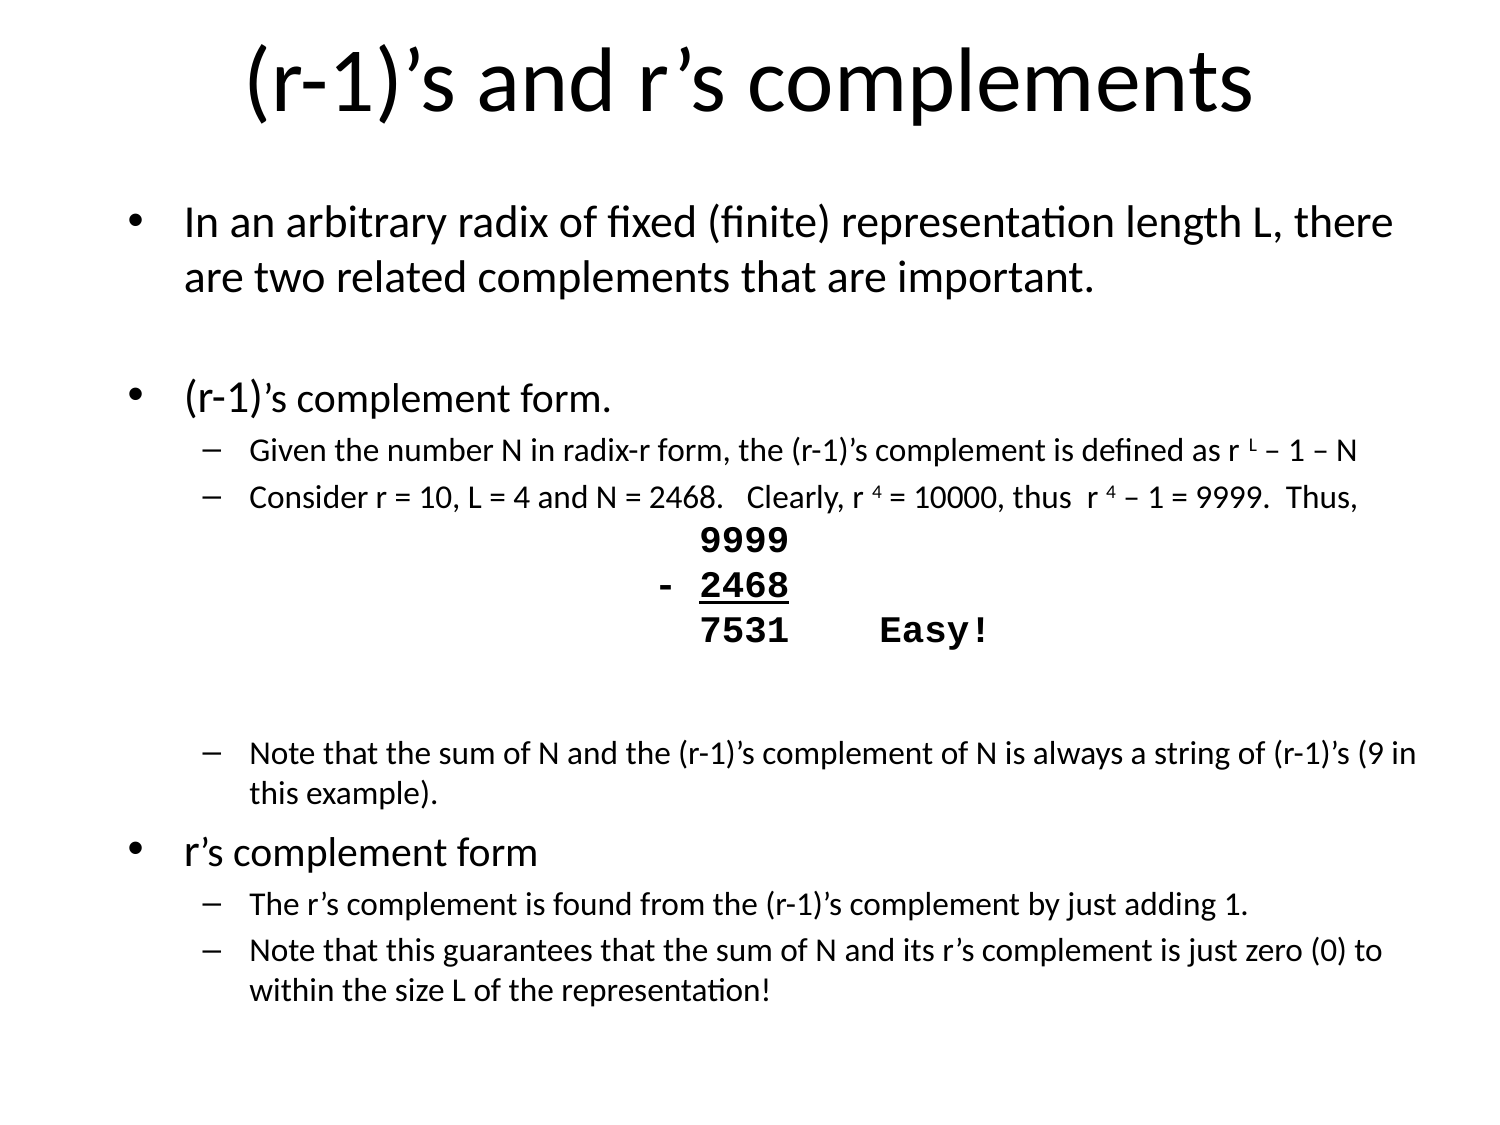

# (r-1)’s and r’s complements
In an arbitrary radix of fixed (finite) representation length L, there are two related complements that are important.
(r-1)’s complement form.
Given the number N in radix-r form, the (r-1)’s complement is defined as r L – 1 – N
Consider r = 10, L = 4 and N = 2468.   Clearly, r 4 = 10000, thus  r 4 – 1 = 9999.  Thus,
                    9999
                  - 2468
                    7531    Easy!

Note that the sum of N and the (r-1)’s complement of N is always a string of (r-1)’s (9 in this example).
r’s complement form
The r’s complement is found from the (r-1)’s complement by just adding 1.
Note that this guarantees that the sum of N and its r’s complement is just zero (0) to within the size L of the representation!